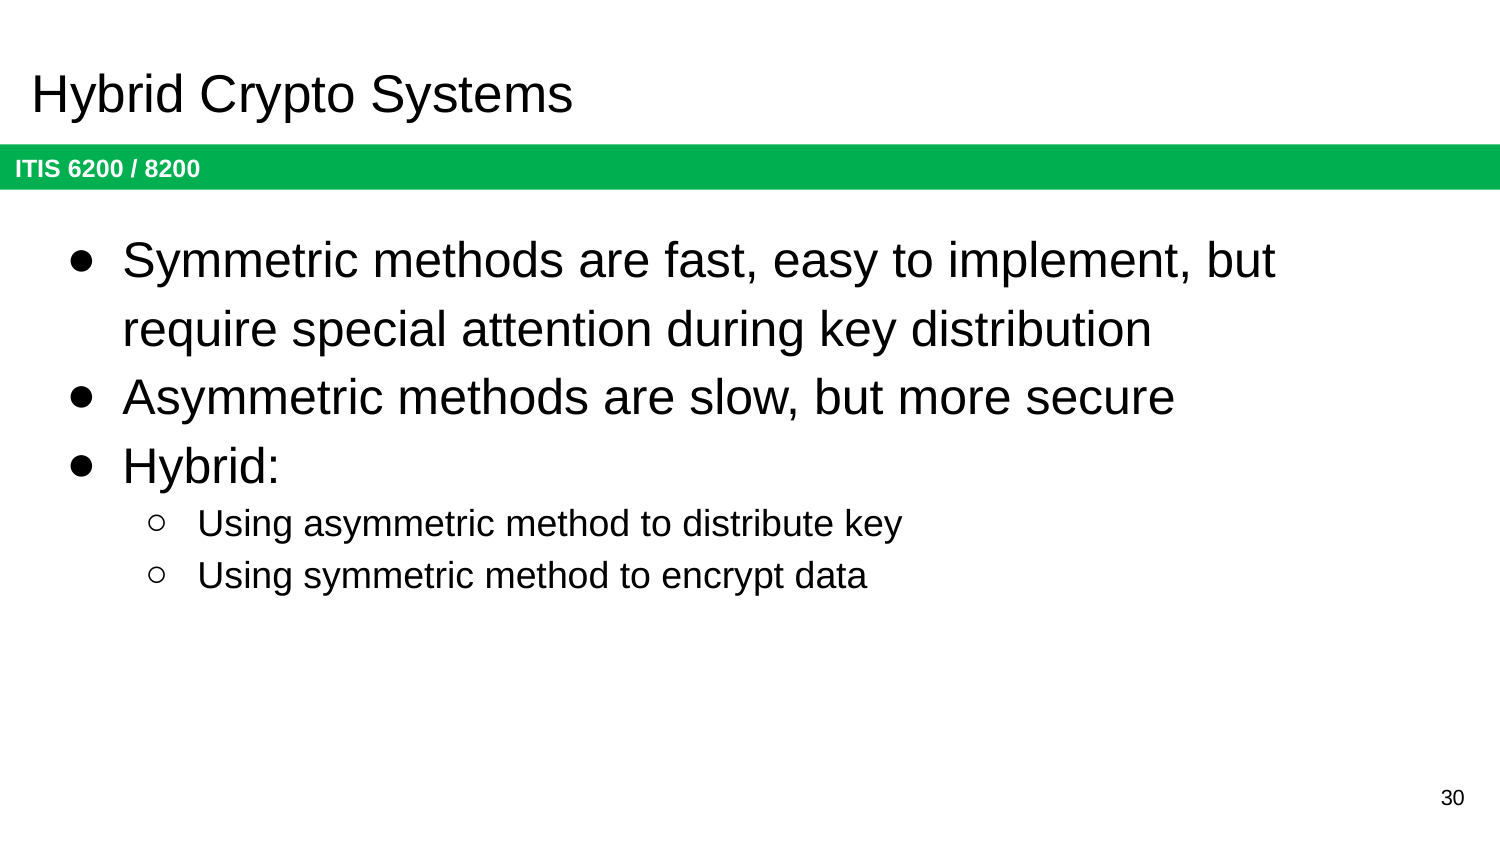

# Hybrid Crypto Systems
Symmetric methods are fast, easy to implement, but require special attention during key distribution
Asymmetric methods are slow, but more secure
Hybrid:
Using asymmetric method to distribute key
Using symmetric method to encrypt data
30